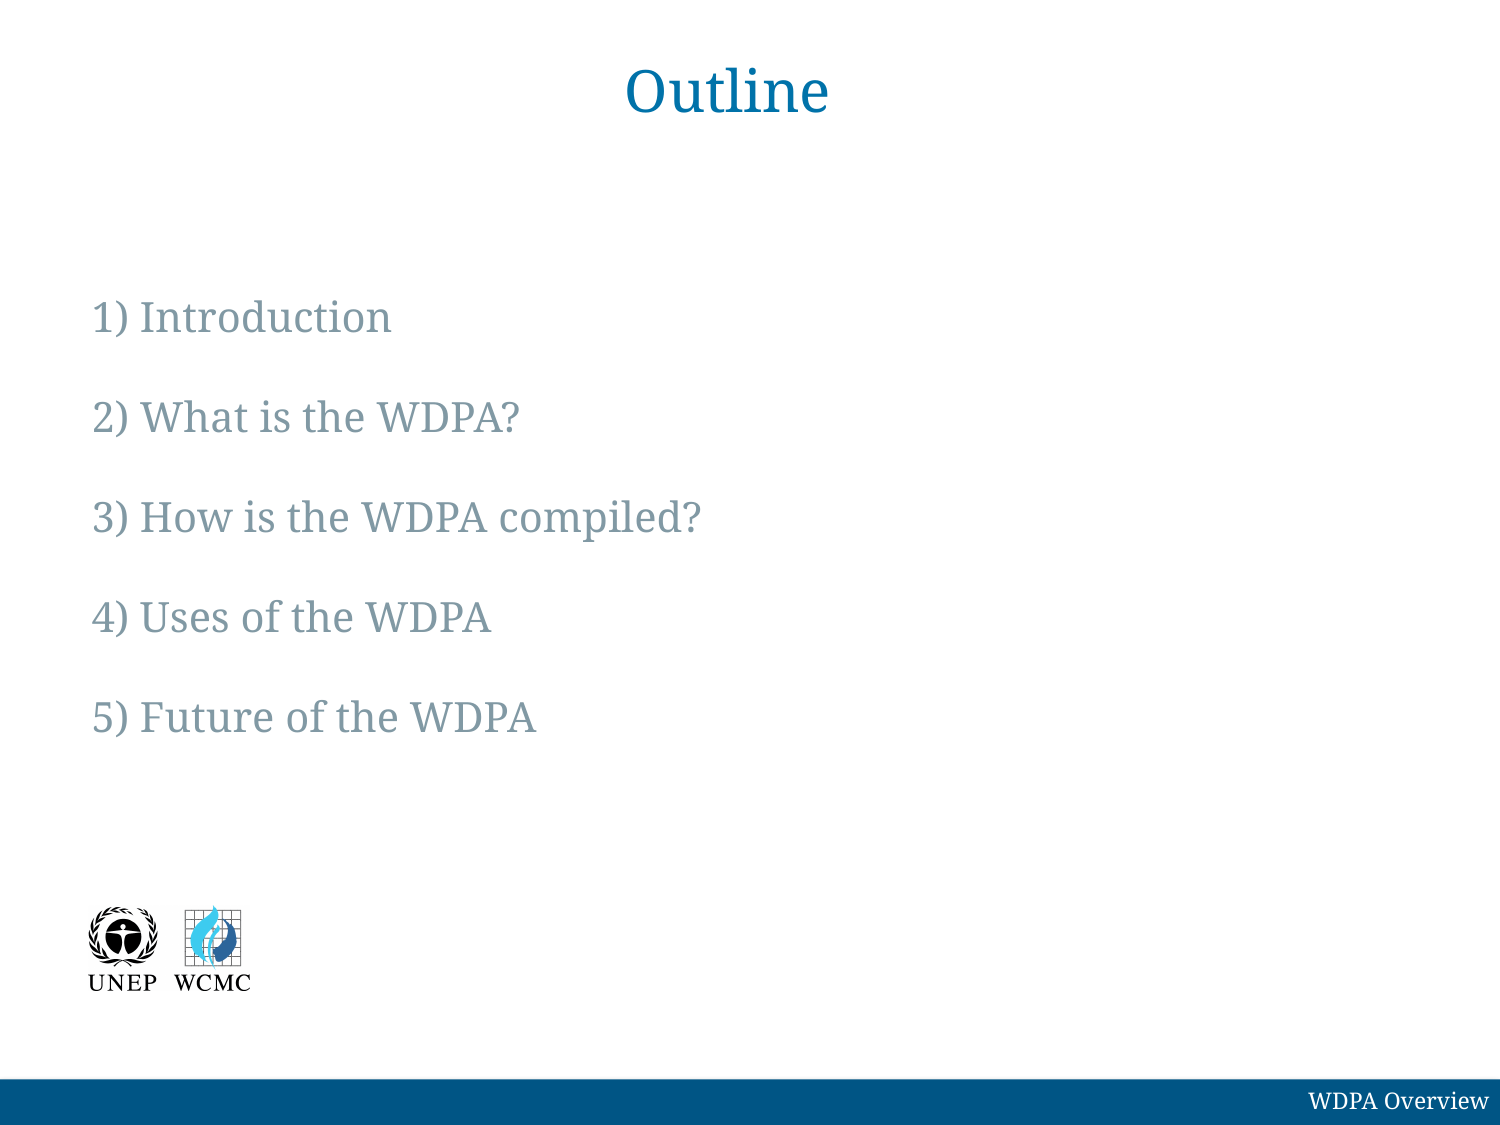

# Outline
1) Introduction

2) What is the WDPA?

3) How is the WDPA compiled?

4) Uses of the WDPA

5) Future of the WDPA